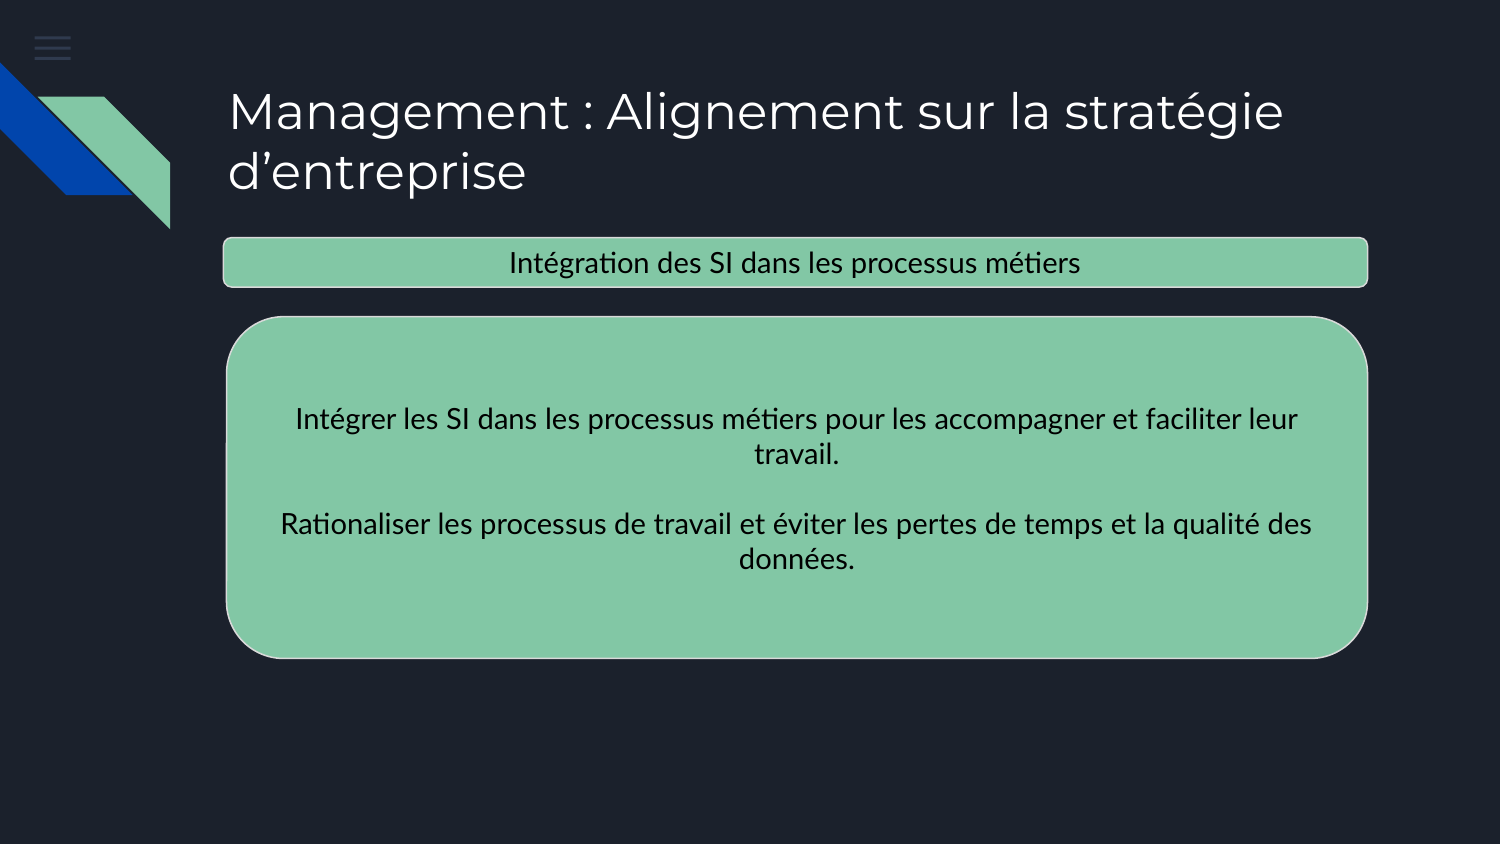

# Management : Alignement sur la stratégie d’entreprise
Intégration des SI dans les processus métiers
Intégrer les SI dans les processus métiers pour les accompagner et faciliter leur travail.

Rationaliser les processus de travail et éviter les pertes de temps et la qualité des données.